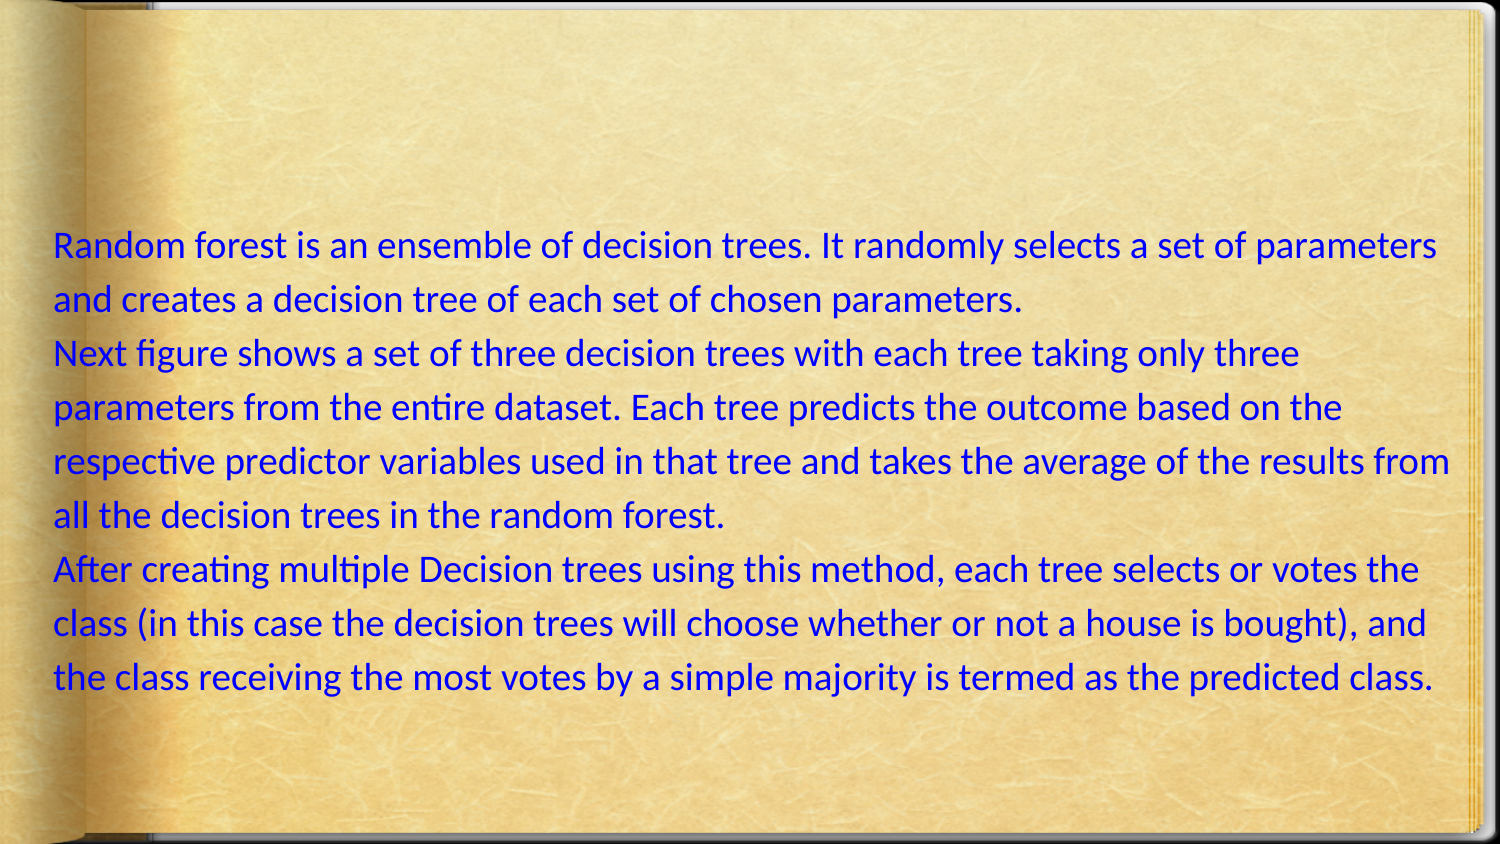

#
Random forest is an ensemble of decision trees. It randomly selects a set of parameters and creates a decision tree of each set of chosen parameters.
Next figure shows a set of three decision trees with each tree taking only three parameters from the entire dataset. Each tree predicts the outcome based on the respective predictor variables used in that tree and takes the average of the results from all the decision trees in the random forest.
After creating multiple Decision trees using this method, each tree selects or votes the class (in this case the decision trees will choose whether or not a house is bought), and the class receiving the most votes by a simple majority is termed as the predicted class.